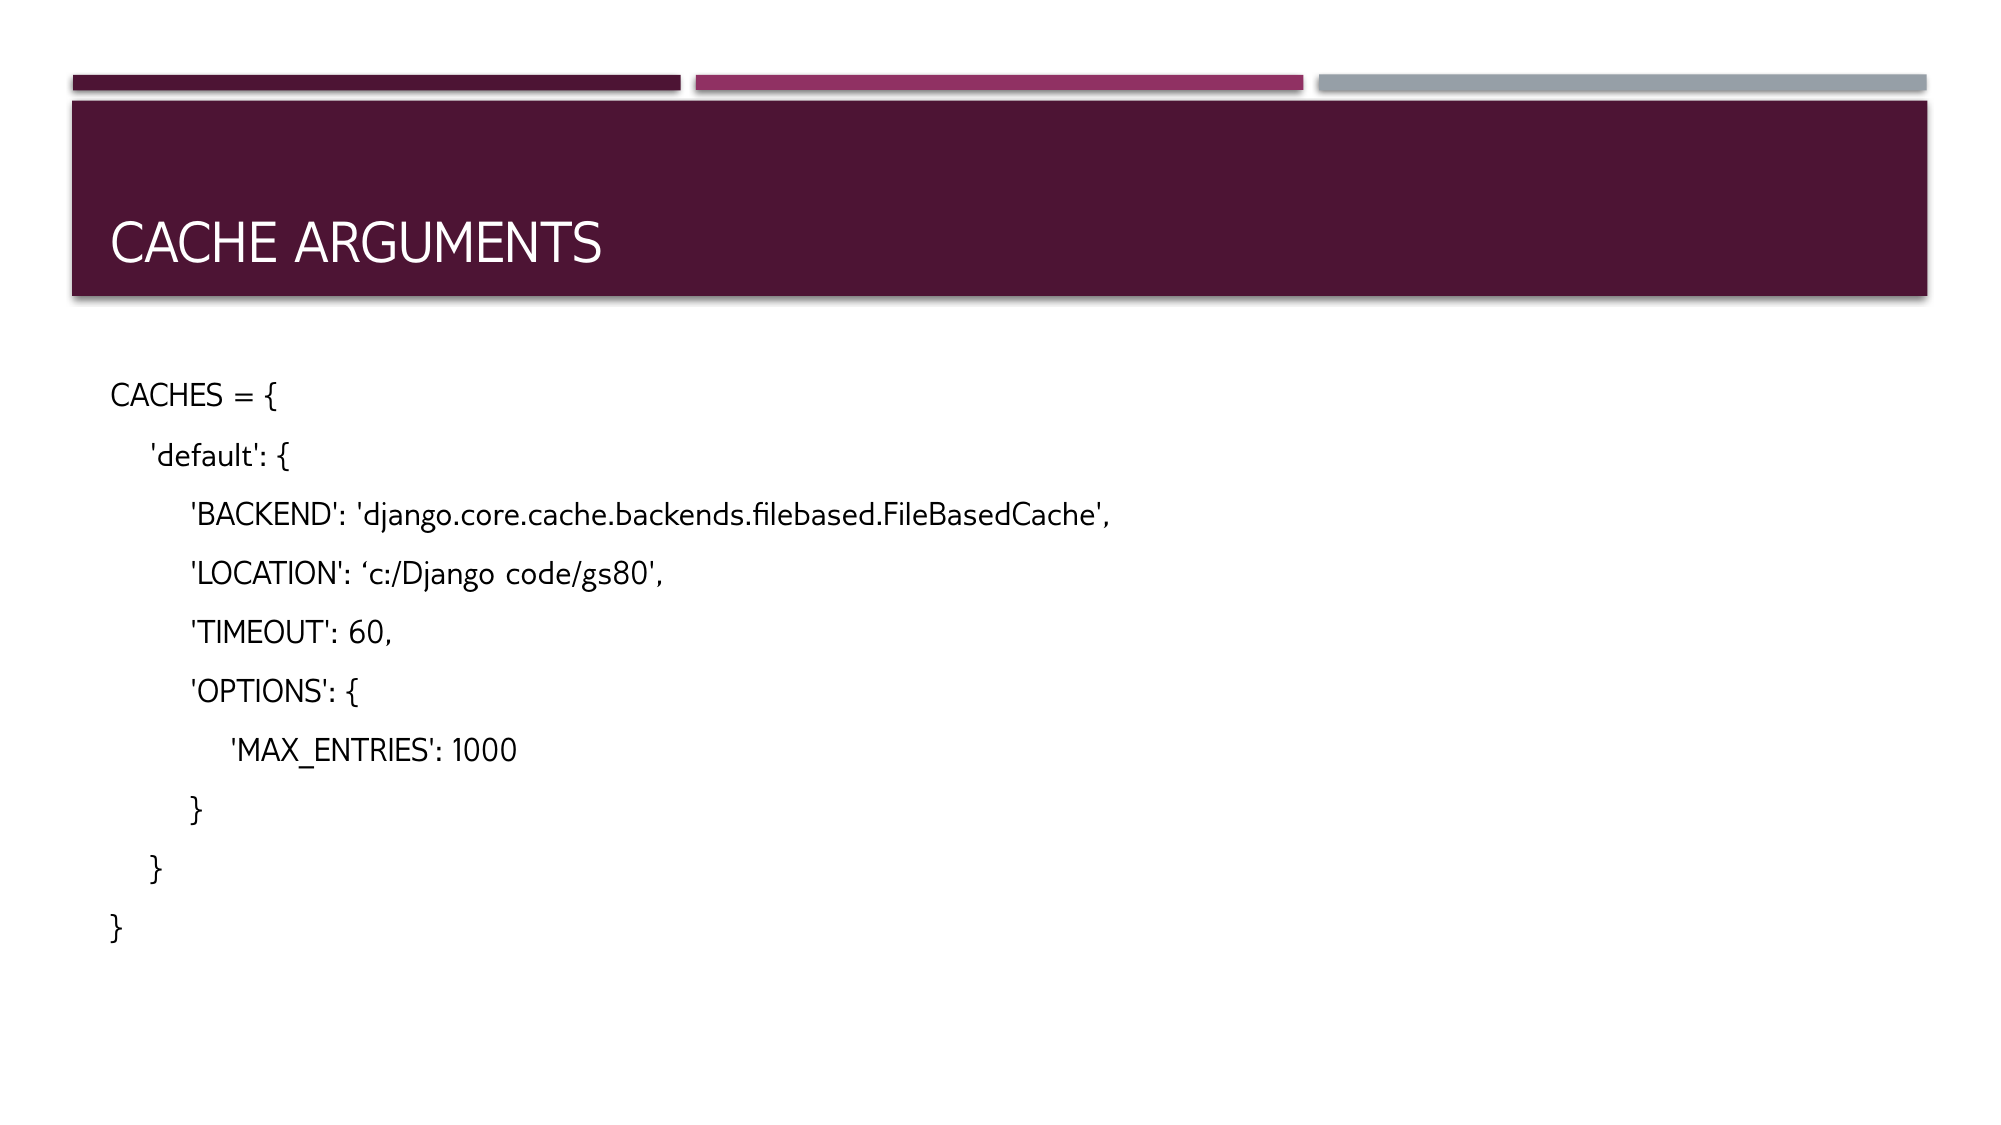

# Cache arguments
CACHES = {
    'default': {
        'BACKEND': 'django.core.cache.backends.filebased.FileBasedCache',
        'LOCATION': ‘c:/Django code/gs80',
        'TIMEOUT': 60,
        'OPTIONS': {
            'MAX_ENTRIES': 1000
        }
    }
}